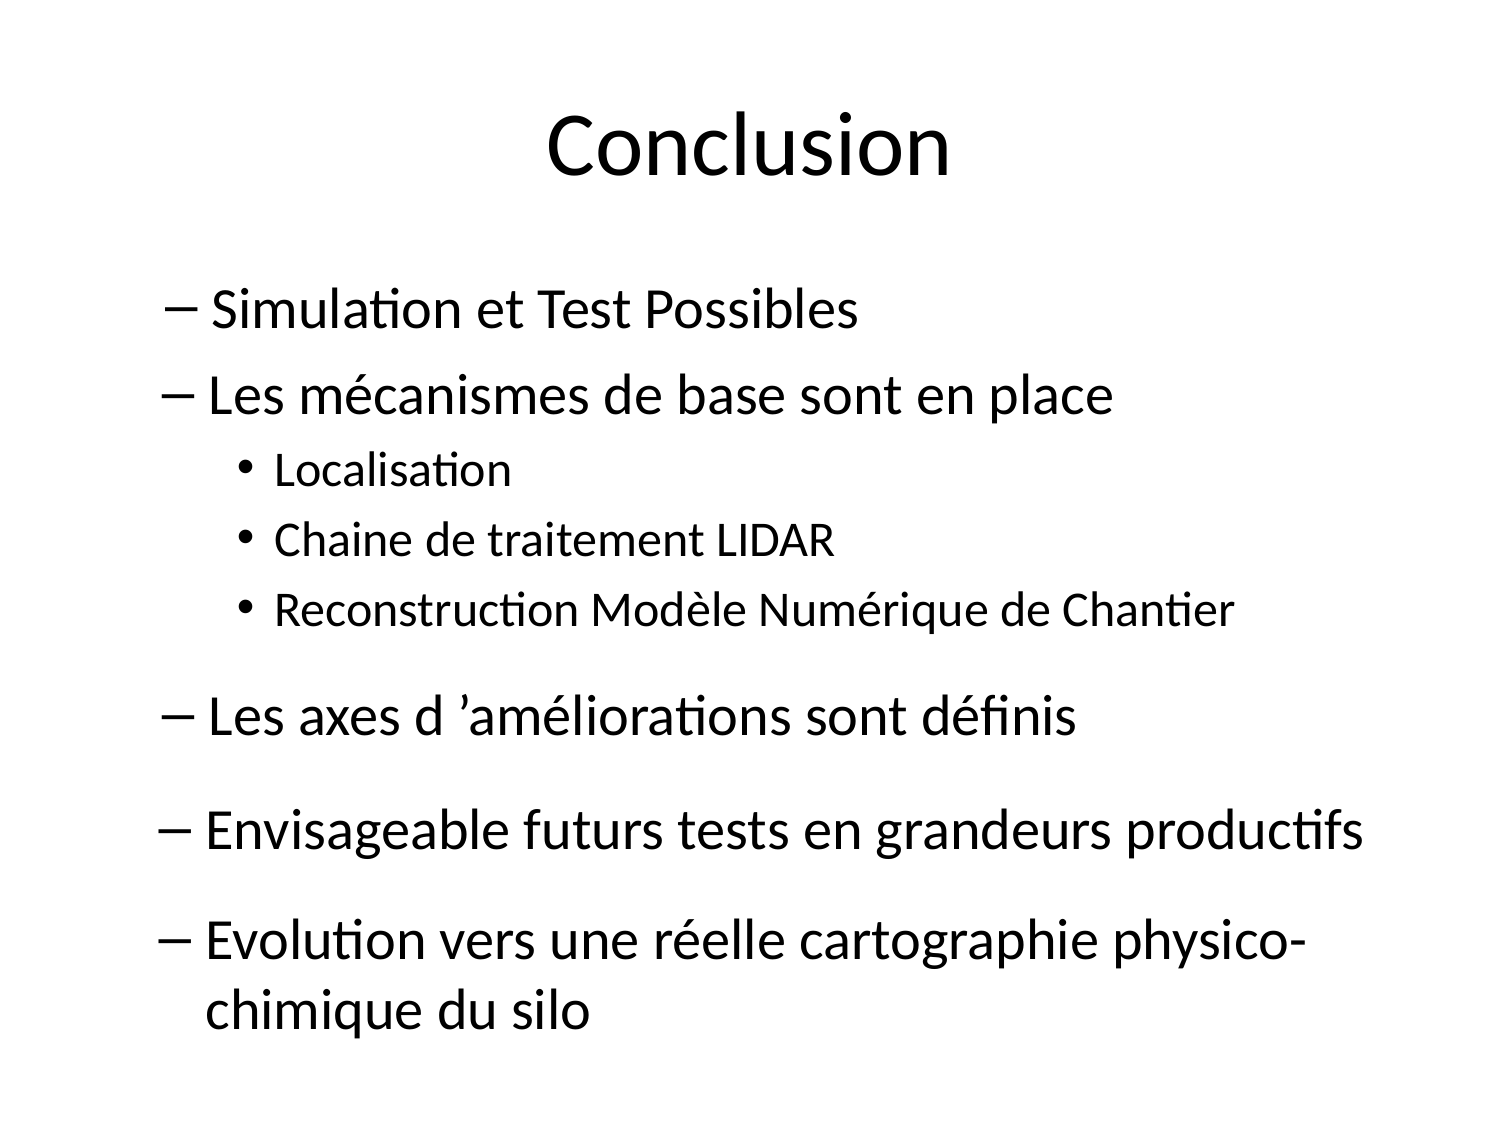

# Conclusion
Simulation et Test Possibles

Les mécanismes de base sont en place
Localisation
Chaine de traitement LIDAR
Reconstruction Modèle Numérique de Chantier

Les axes d ’améliorations sont définis

Envisageable futurs tests en grandeurs productifs

Evolution vers une réelle cartographie physico-chimique du silo